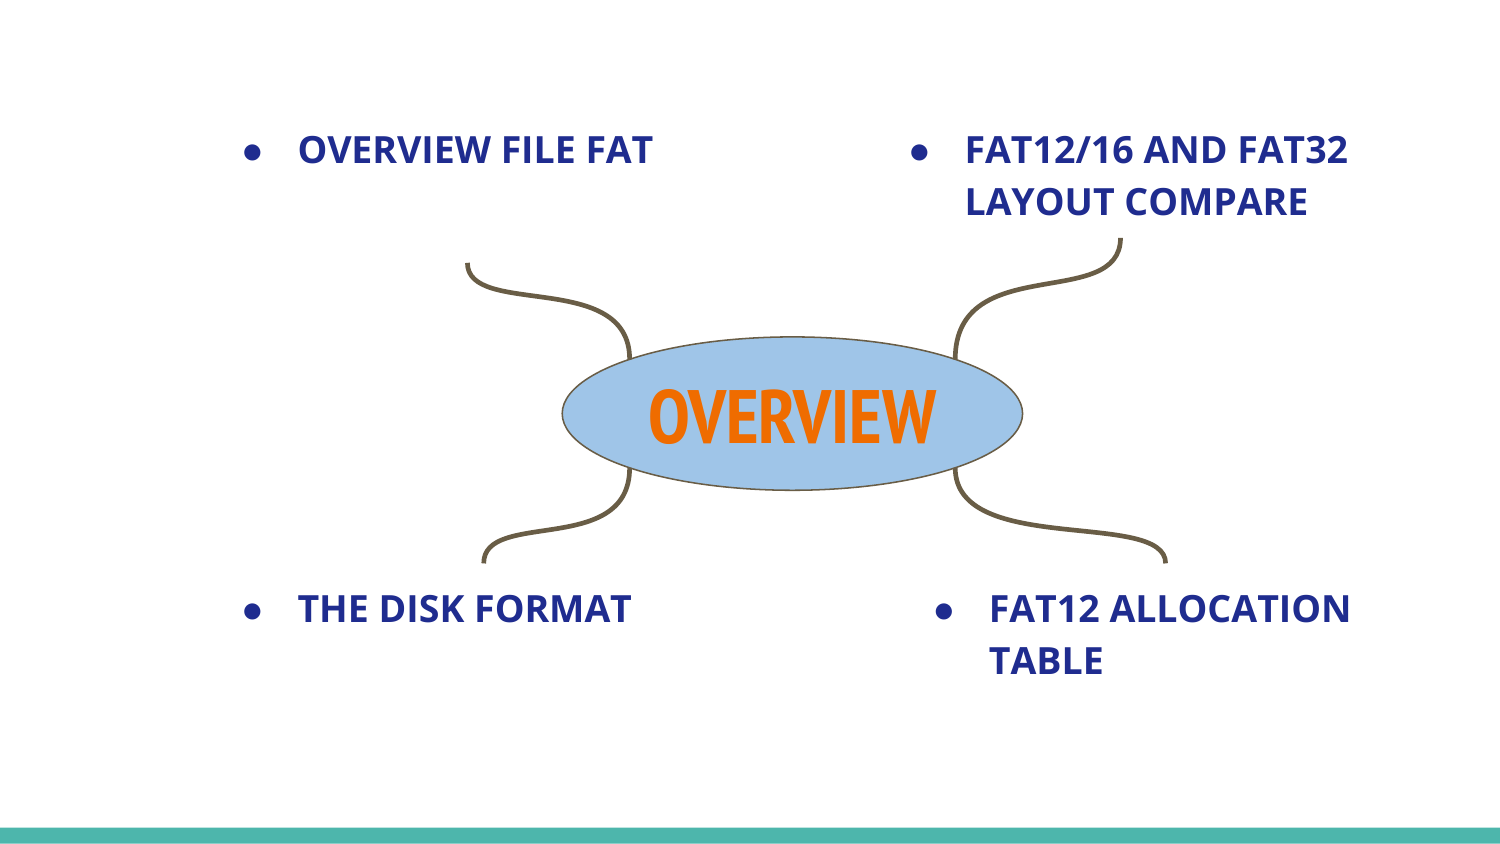

OVERVIEW FILE FAT

FAT12/16 AND FAT32 LAYOUT COMPARE
OVERVIEW
THE DISK FORMAT

FAT12 ALLOCATION TABLE